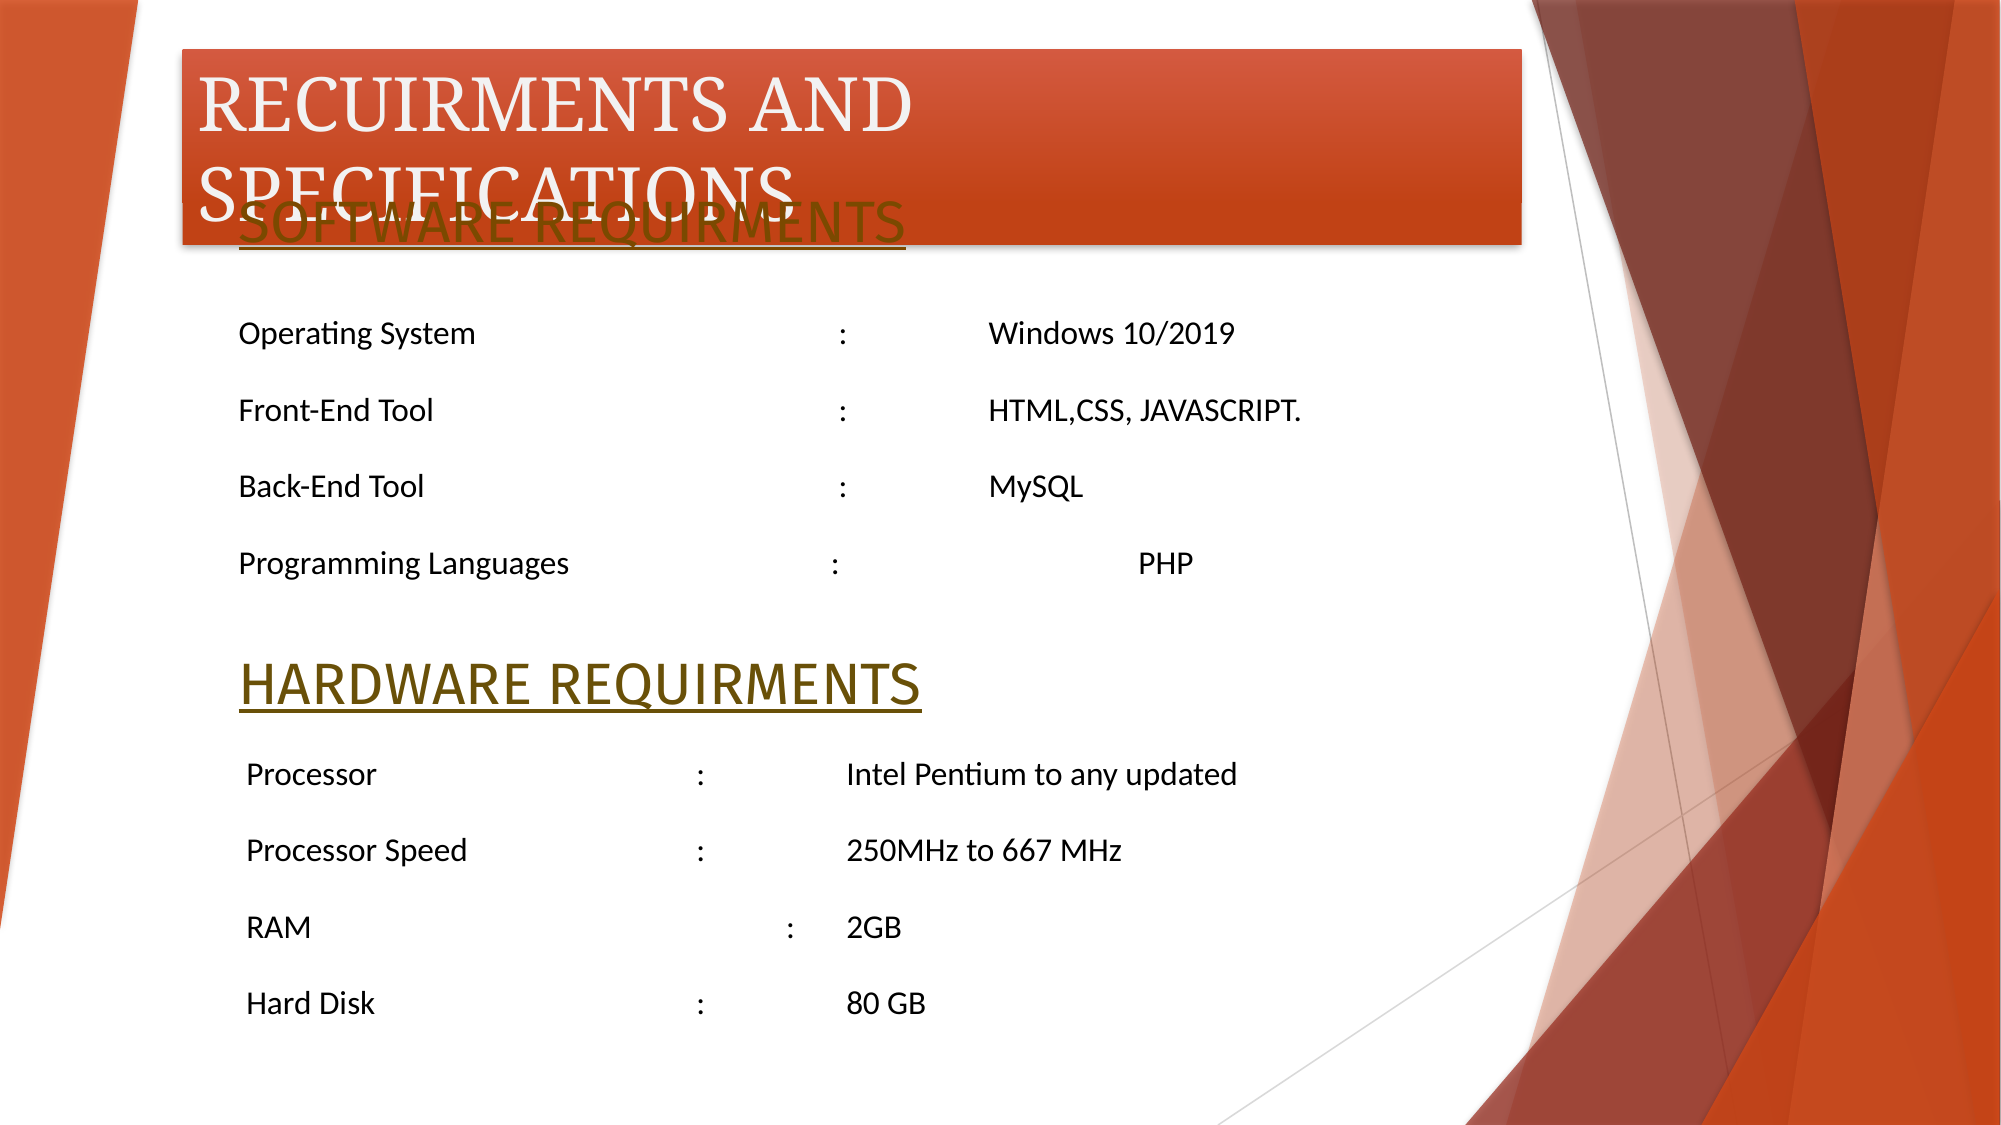

RECUIRMENTS AND SPECIFICATIONS
SOFTWARE REQUIRMENTS
Operating System			:	Windows 10/2019
Front-End Tool			:	HTML,CSS, JAVASCRIPT.
Back-End Tool			:	MySQL
Programming Languages	                   :	                    PHP

HARDWARE REQUIRMENTS
Processor			:	Intel Pentium to any updated
Processor Speed		:	250MHz to 667 MHz
RAM			            :	2GB
Hard Disk 			:	80 GB